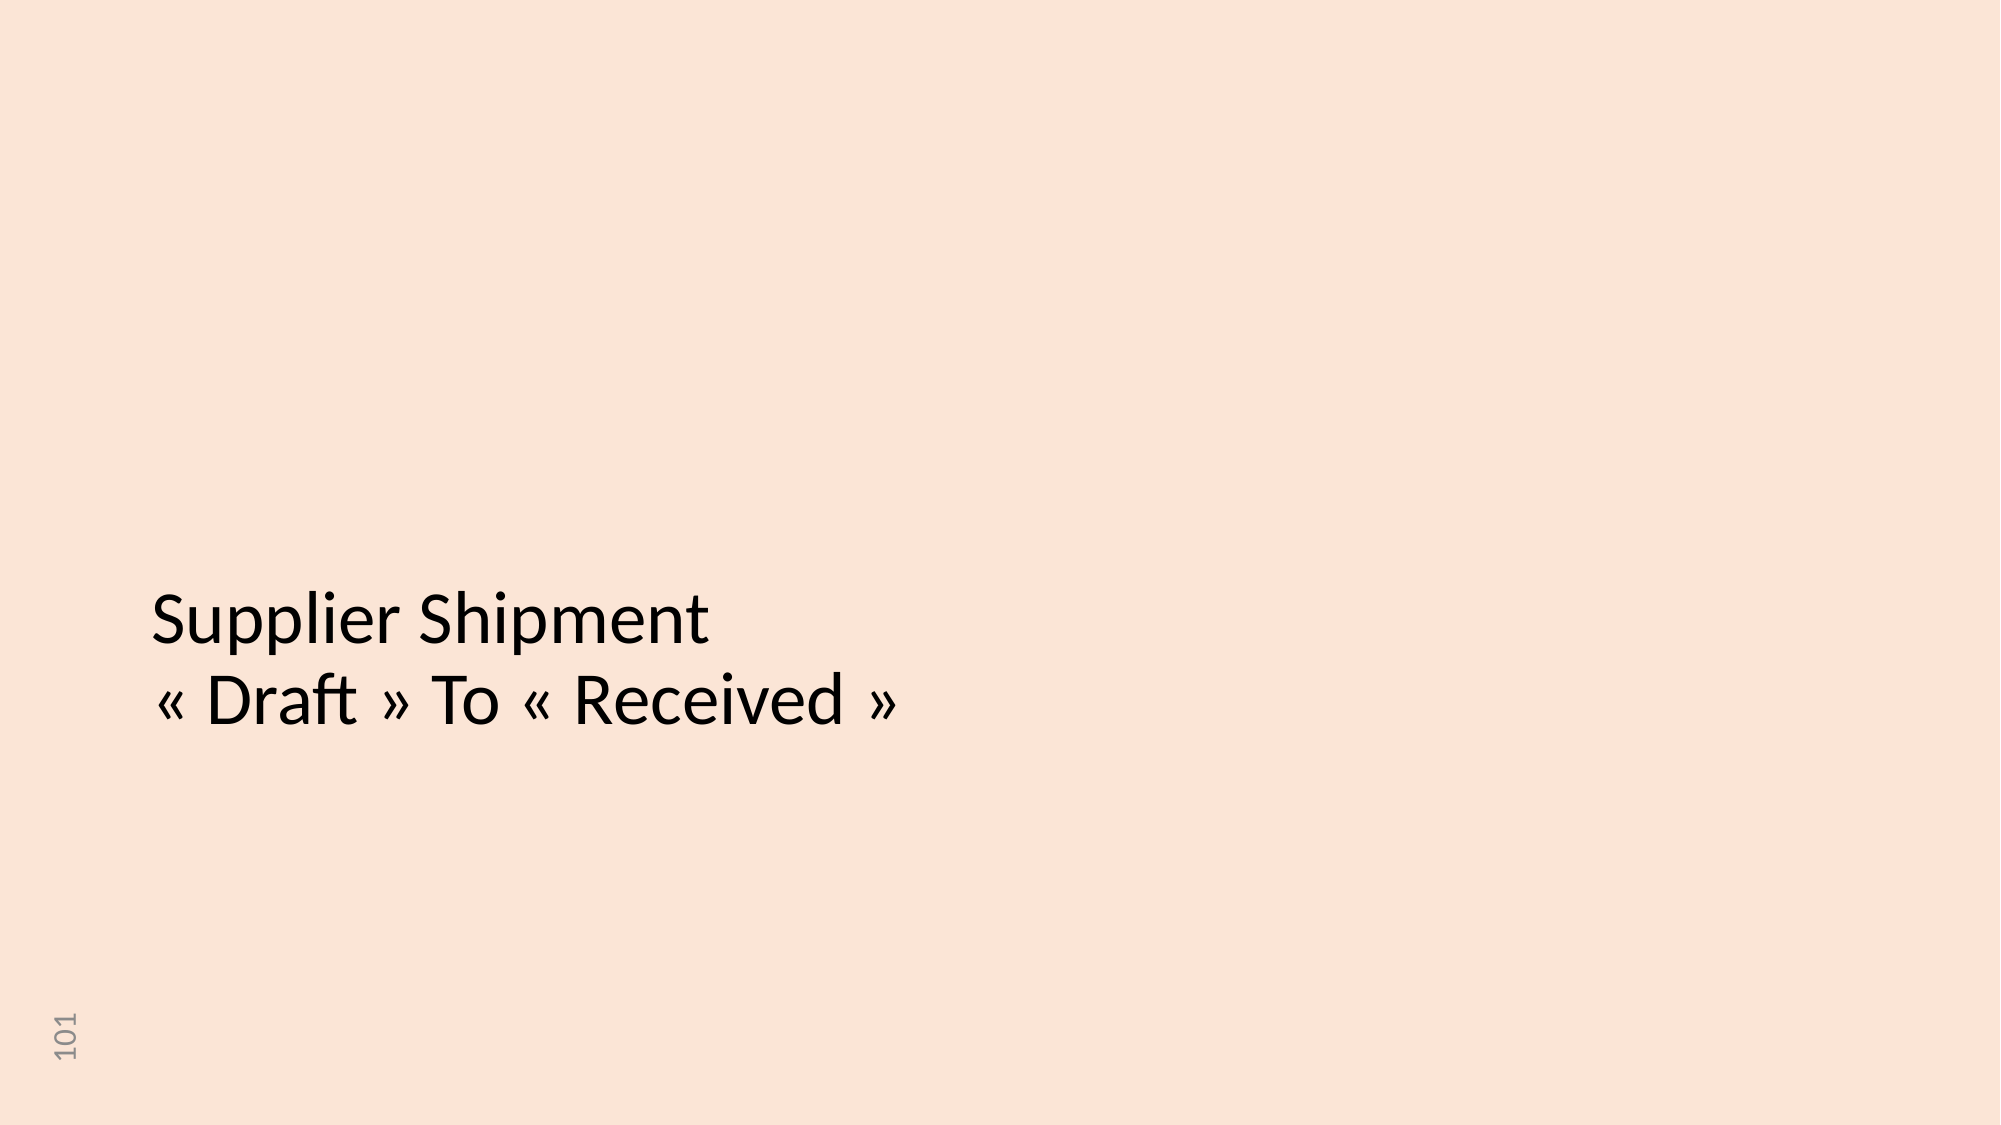

# Supplier Shipment « Draft » To « Received »

101